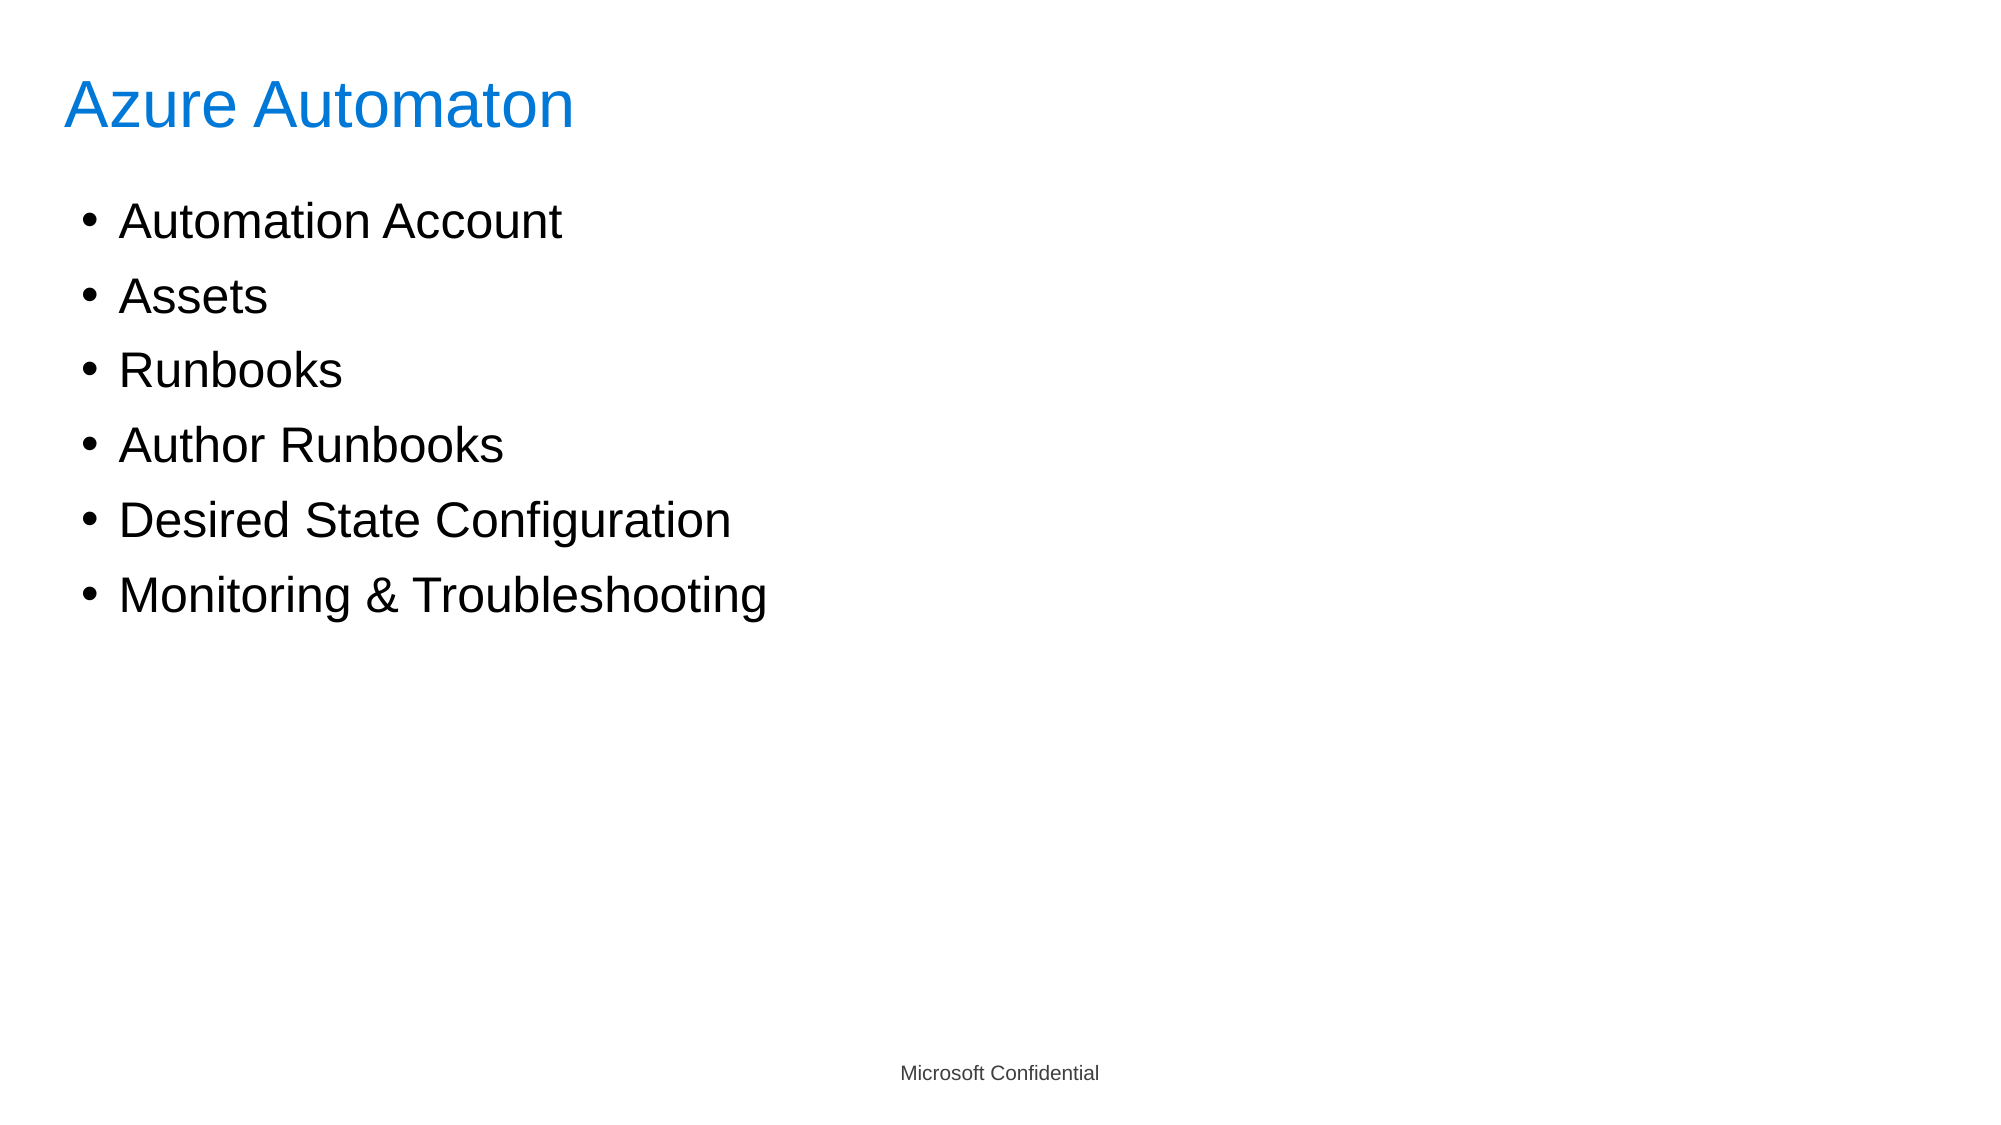

# Azure Automaton
Automation Account
Assets
Runbooks
Author Runbooks
Desired State Configuration
Monitoring & Troubleshooting